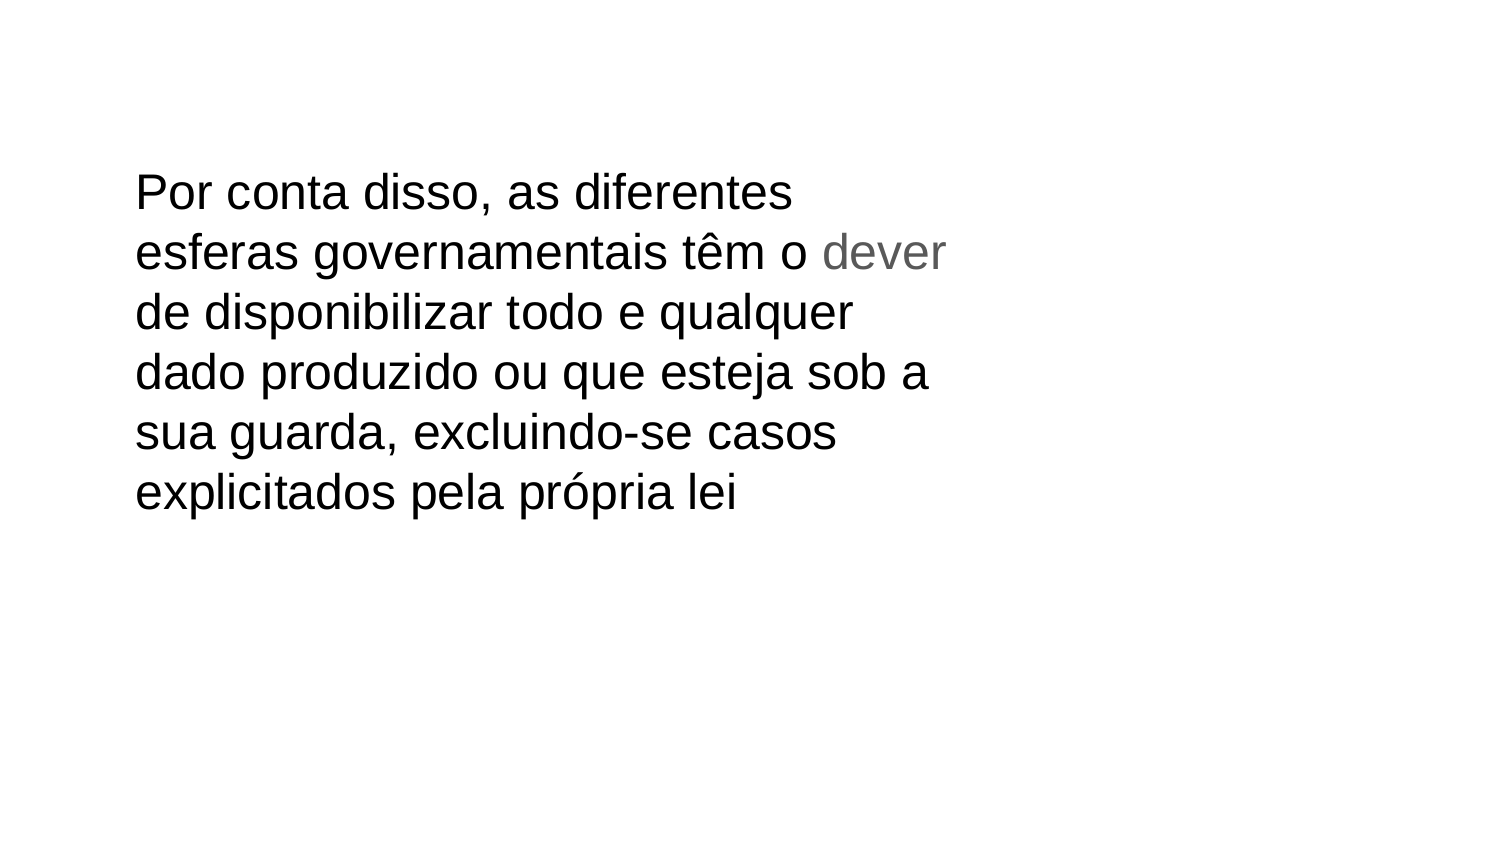

Por conta disso, as diferentes esferas governamentais têm o dever de disponibilizar todo e qualquer dado produzido ou que esteja sob a sua guarda, excluindo-se casos explicitados pela própria lei